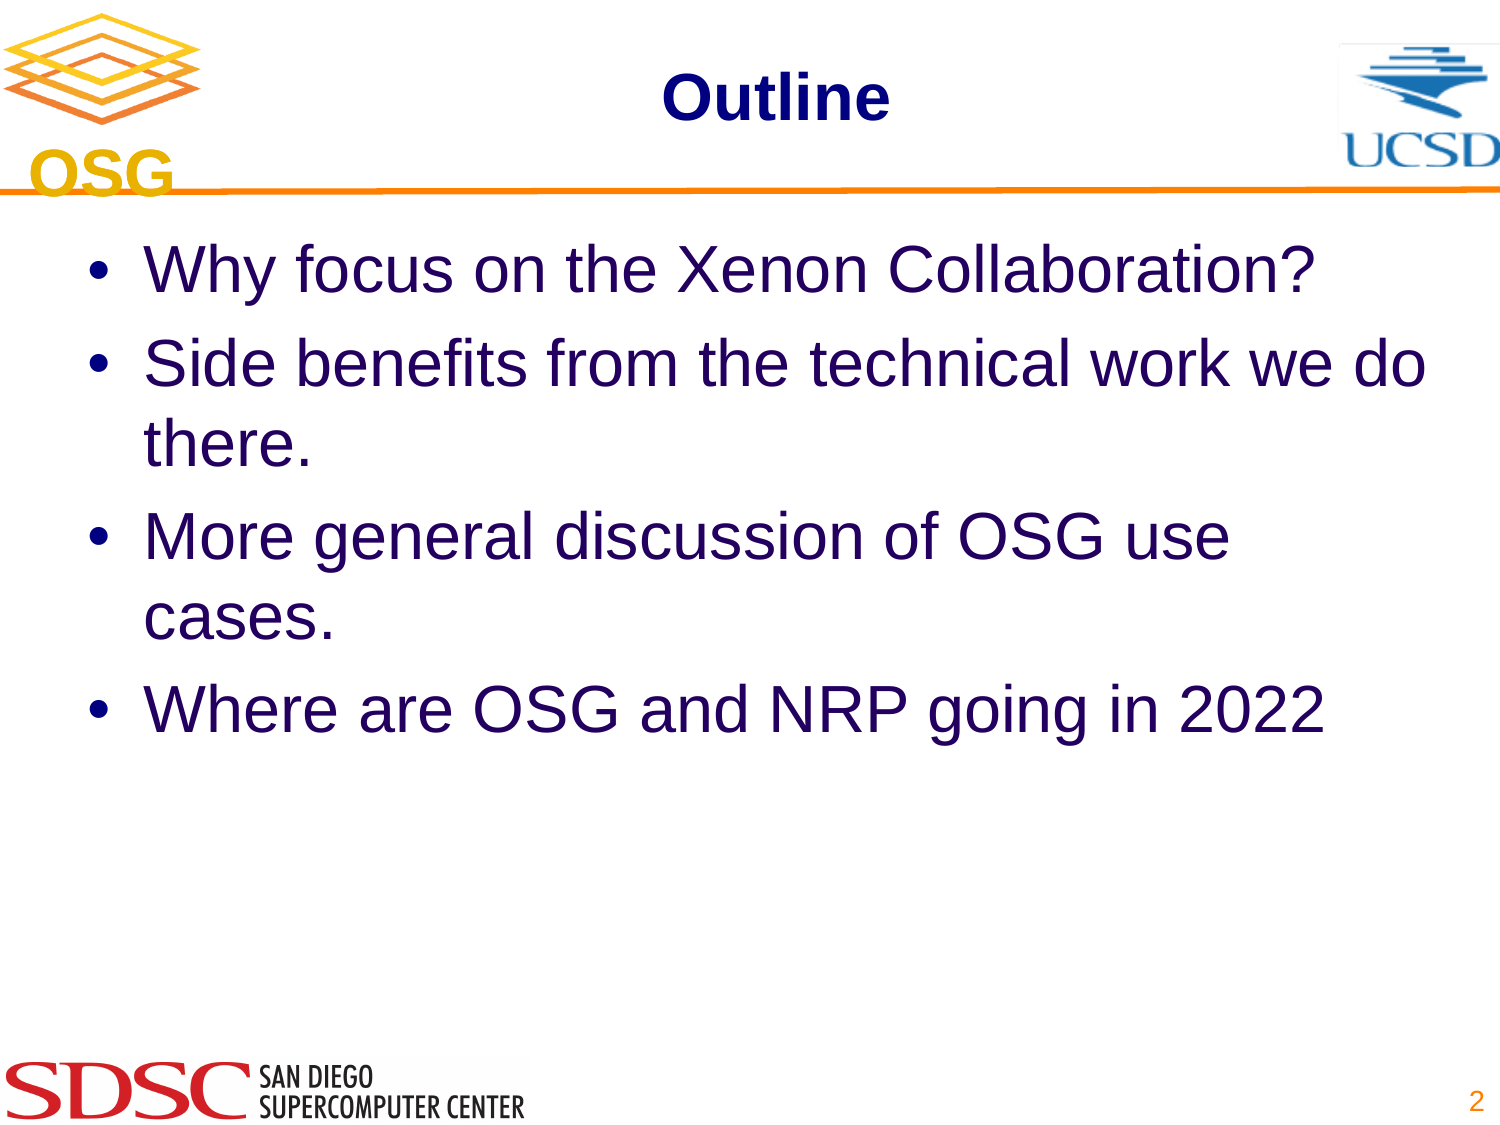

# Outline
Why focus on the Xenon Collaboration?
Side benefits from the technical work we do there.
More general discussion of OSG use cases.
Where are OSG and NRP going in 2022
2